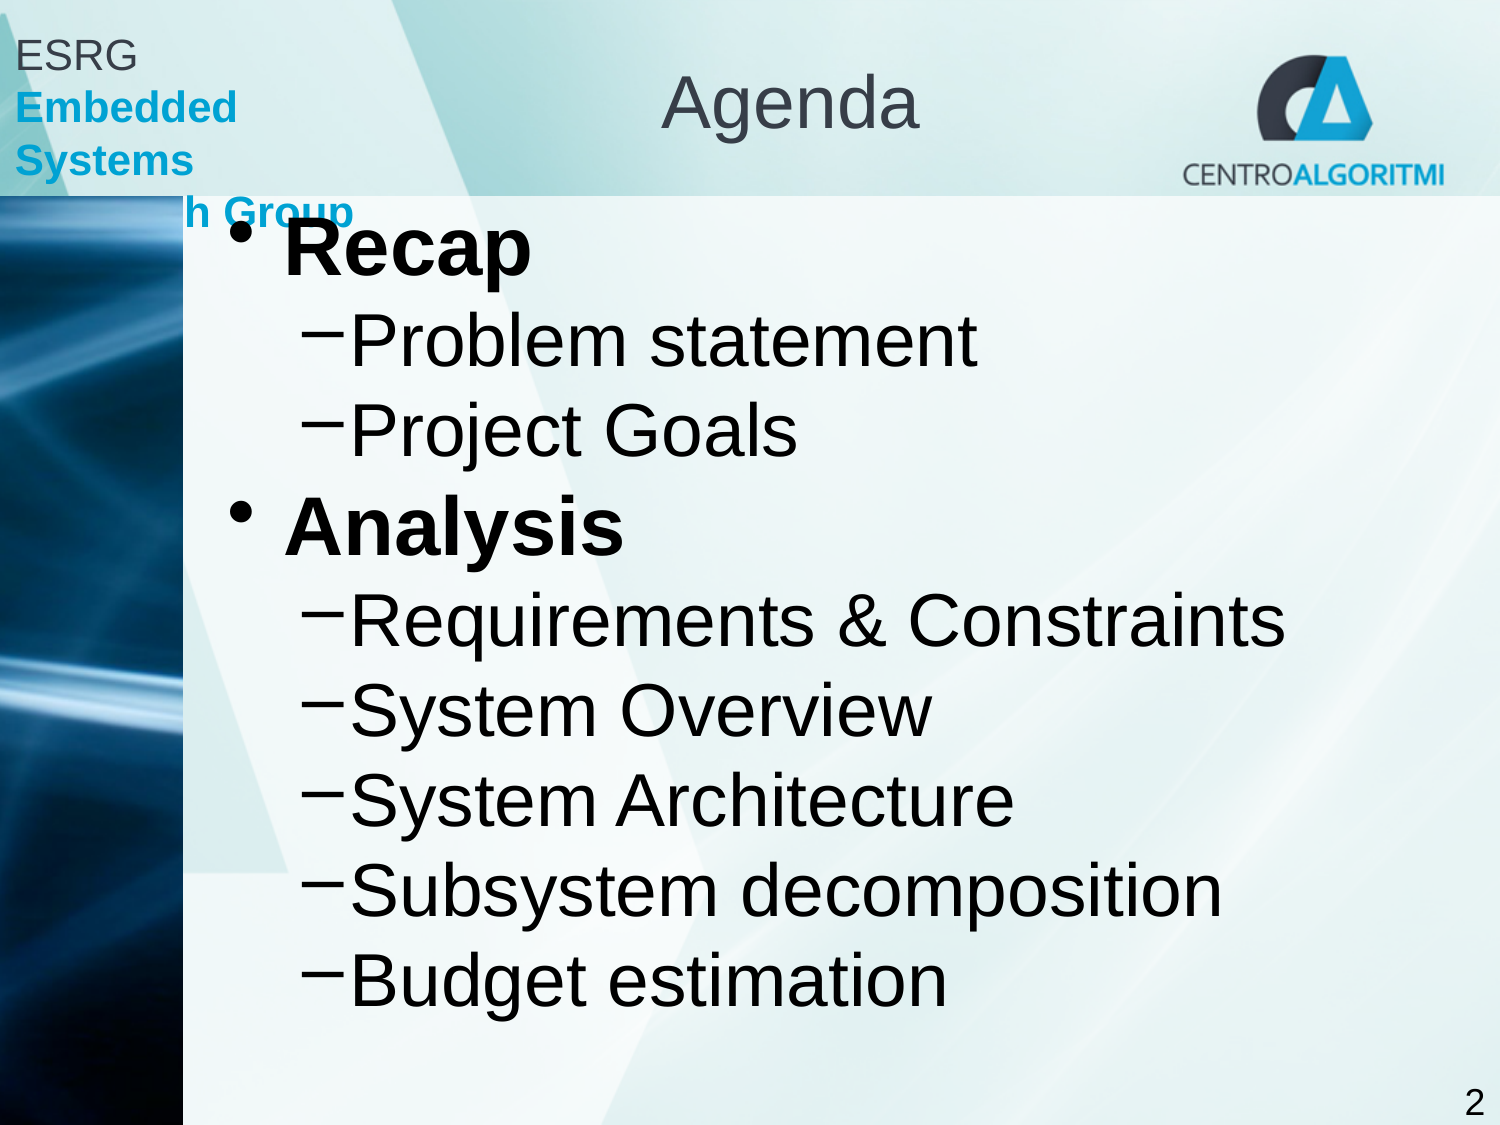

# Agenda
Recap
Problem statement
Project Goals
Analysis
Requirements & Constraints
System Overview
System Architecture
Subsystem decomposition
Budget estimation

2